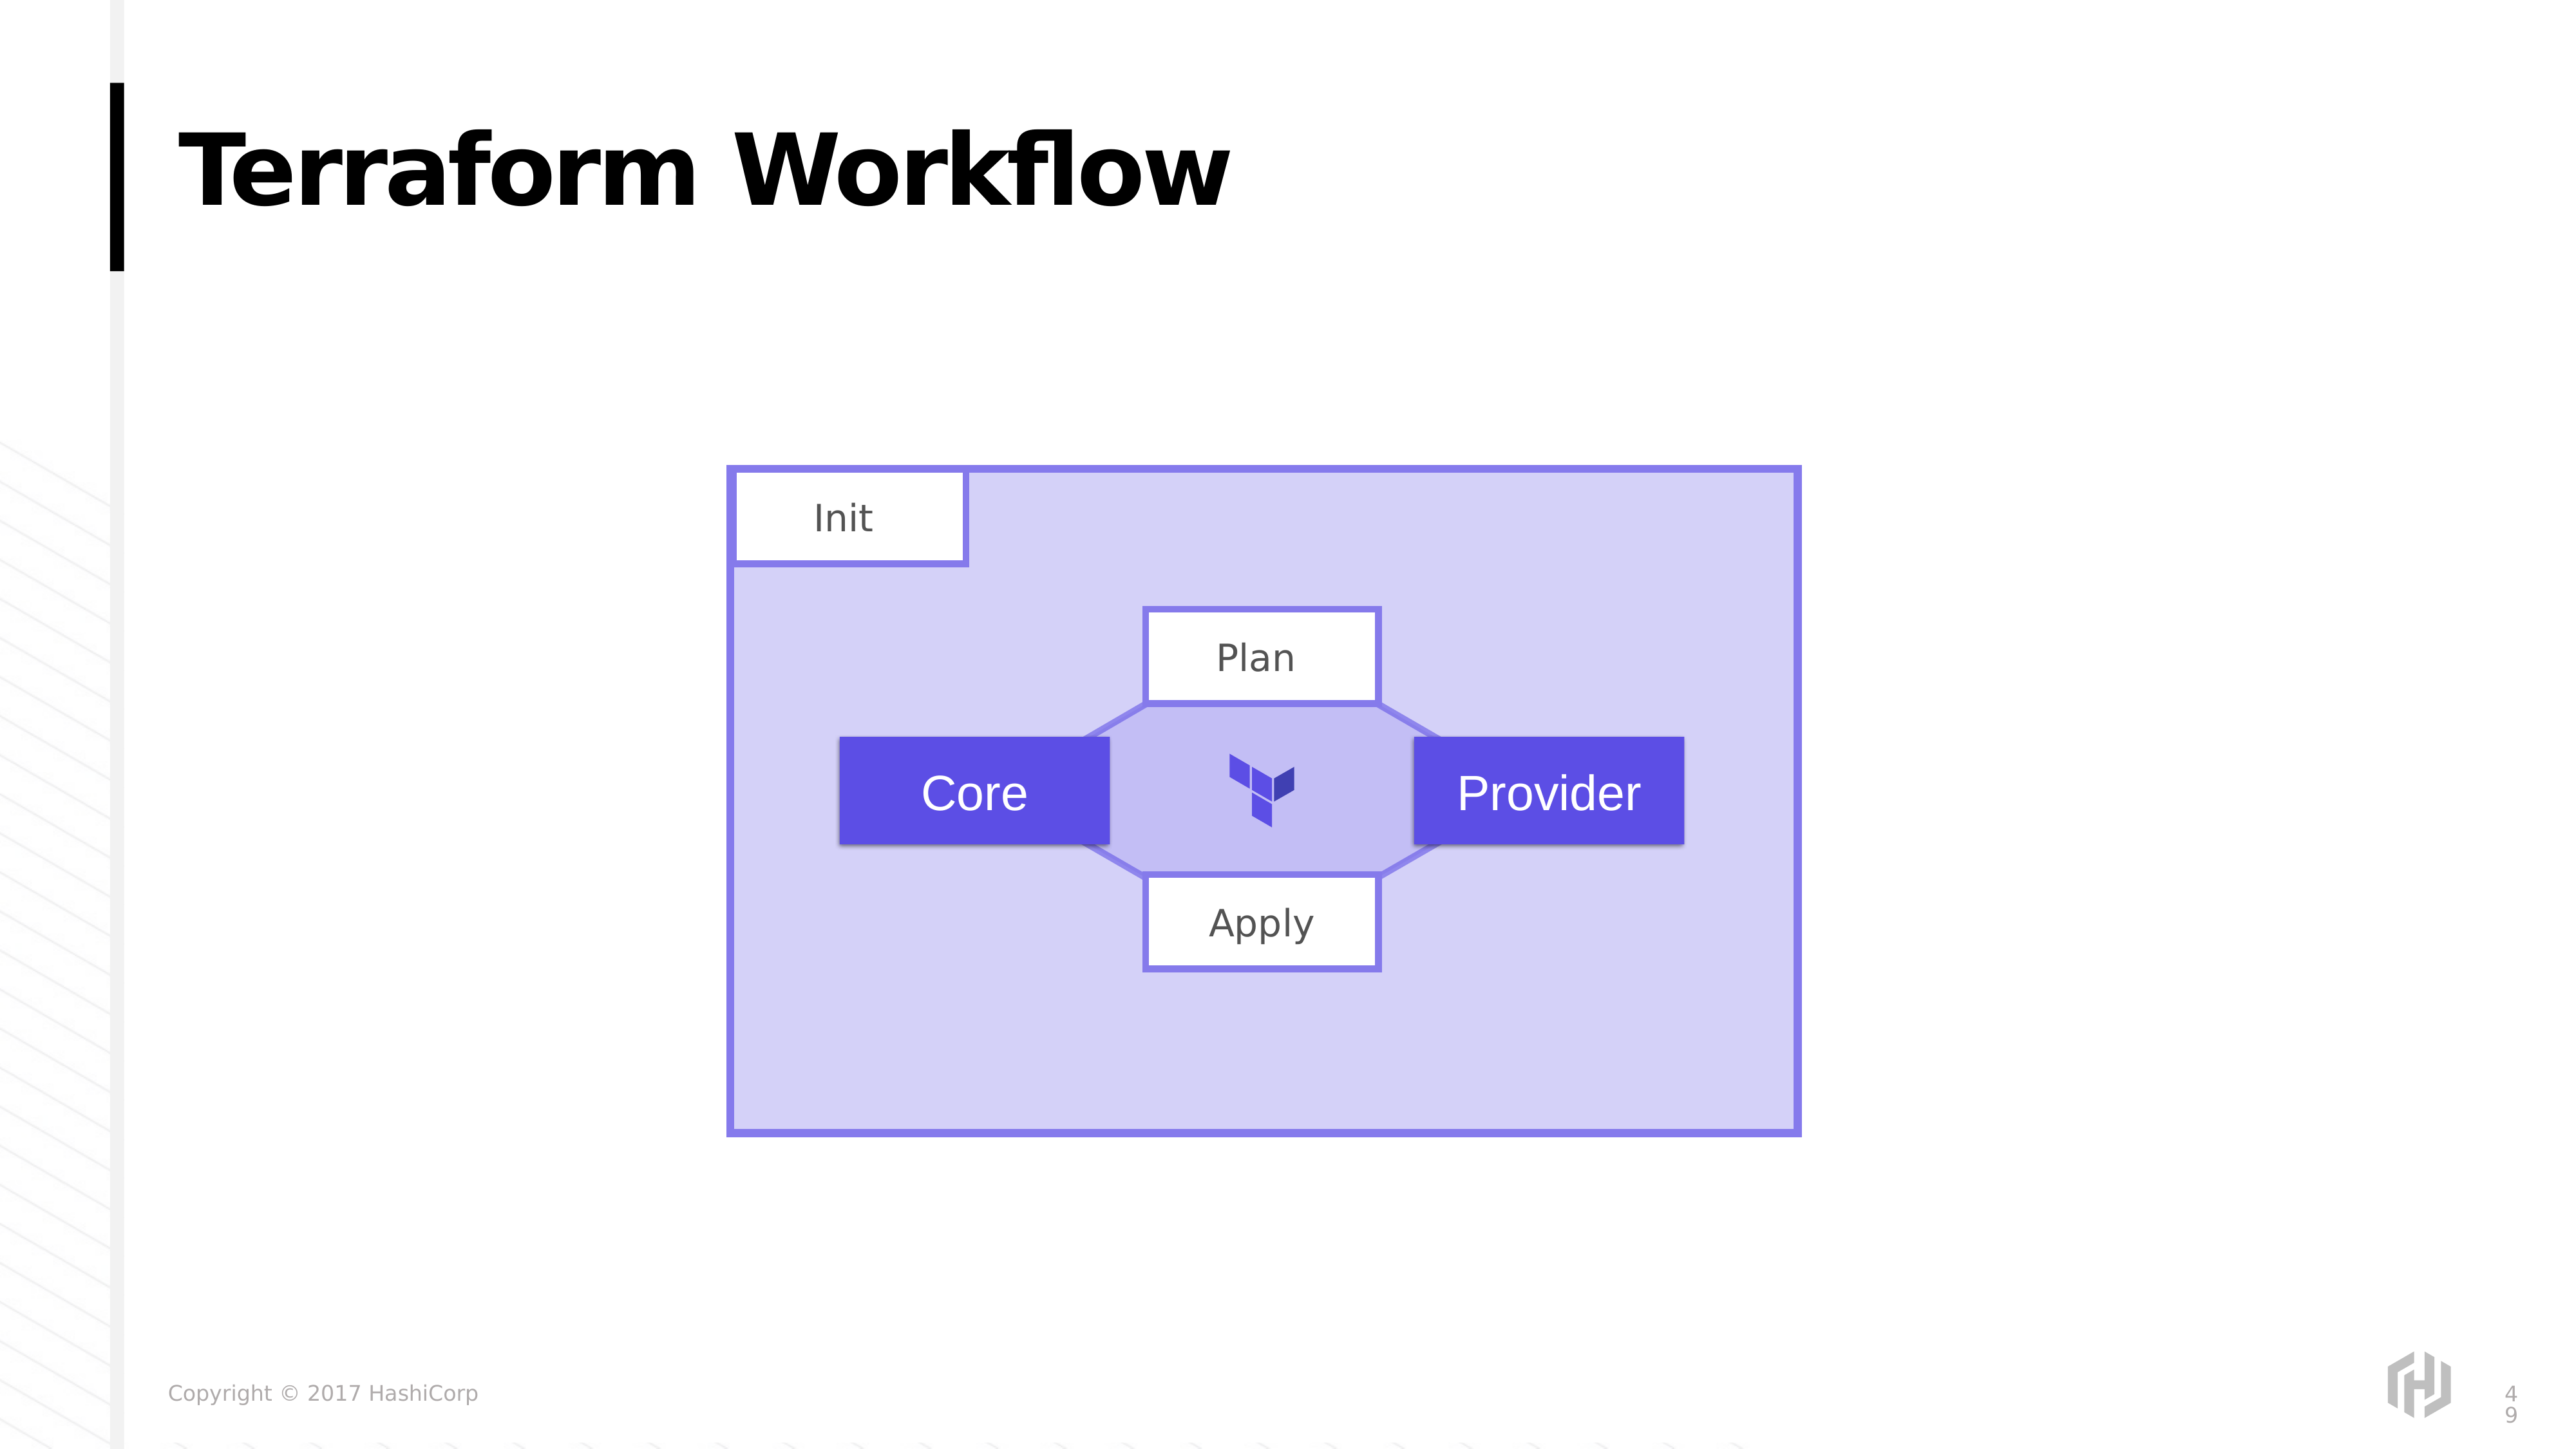

# Terraform Workflow

Init
Plan

Core
Provider

Apply
49